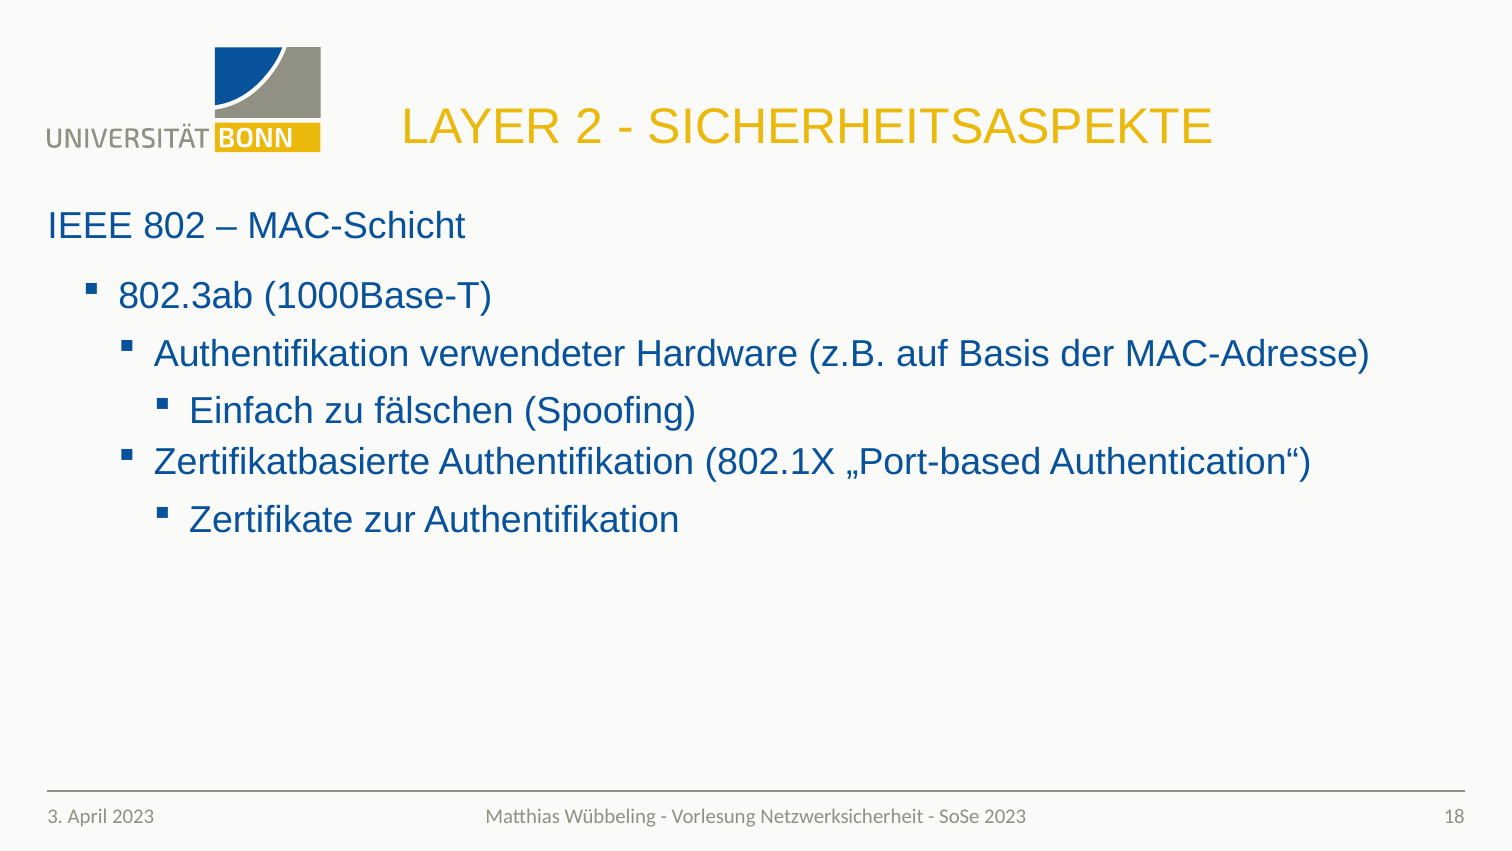

# Layer 2 - Sicherheitsaspekte
IEEE 802 – MAC-Schicht
802.3ab (1000Base-T)
Authentifikation verwendeter Hardware (z.B. auf Basis der MAC-Adresse)
Einfach zu fälschen (Spoofing)
Zertifikatbasierte Authentifikation (802.1X „Port-based Authentication“)
Zertifikate zur Authentifikation
3. April 2023
18
Matthias Wübbeling - Vorlesung Netzwerksicherheit - SoSe 2023